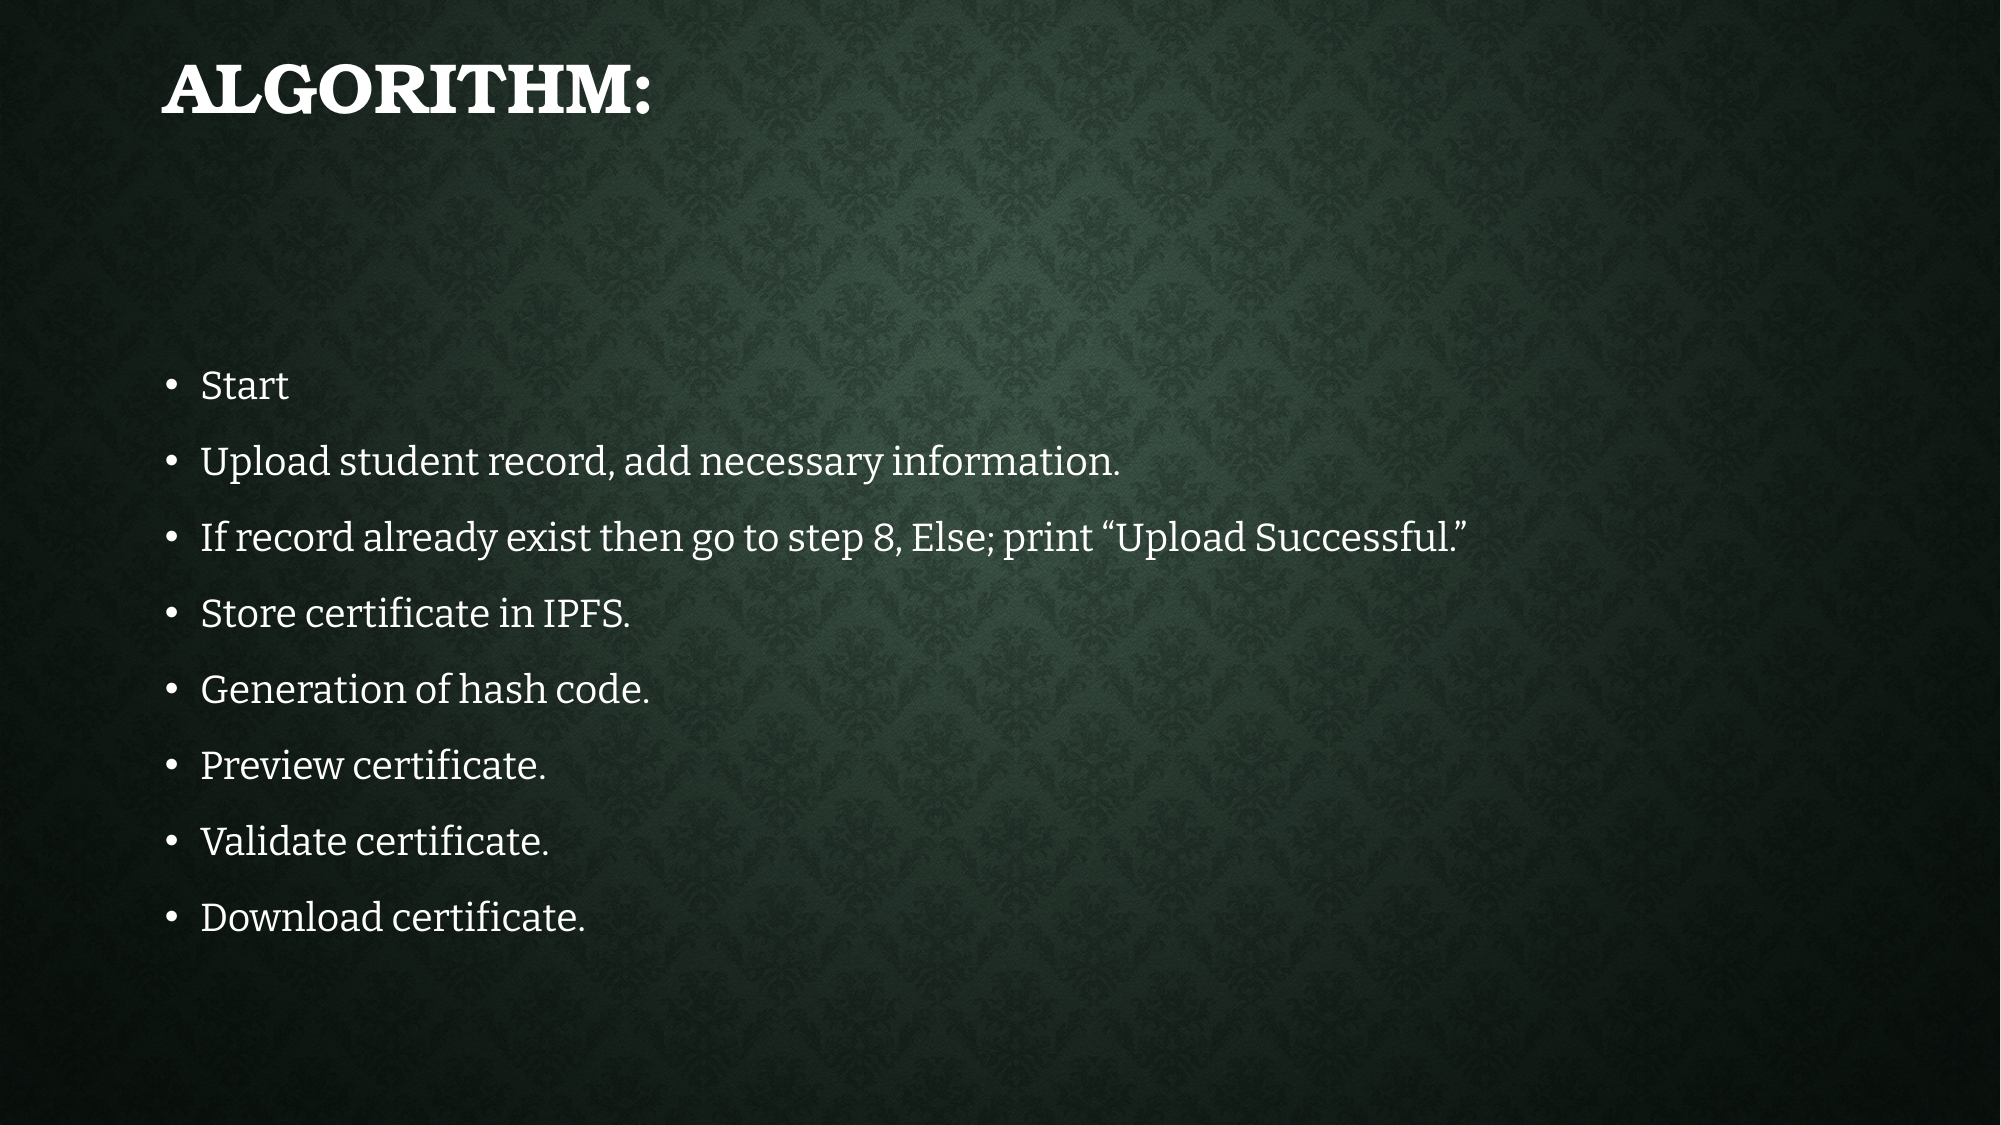

# Algorithm:
Start
Upload student record, add necessary information.
If record already exist then go to step 8, Else; print “Upload Successful.”
Store certificate in IPFS.
Generation of hash code.
Preview certificate.
Validate certificate.
Download certificate.